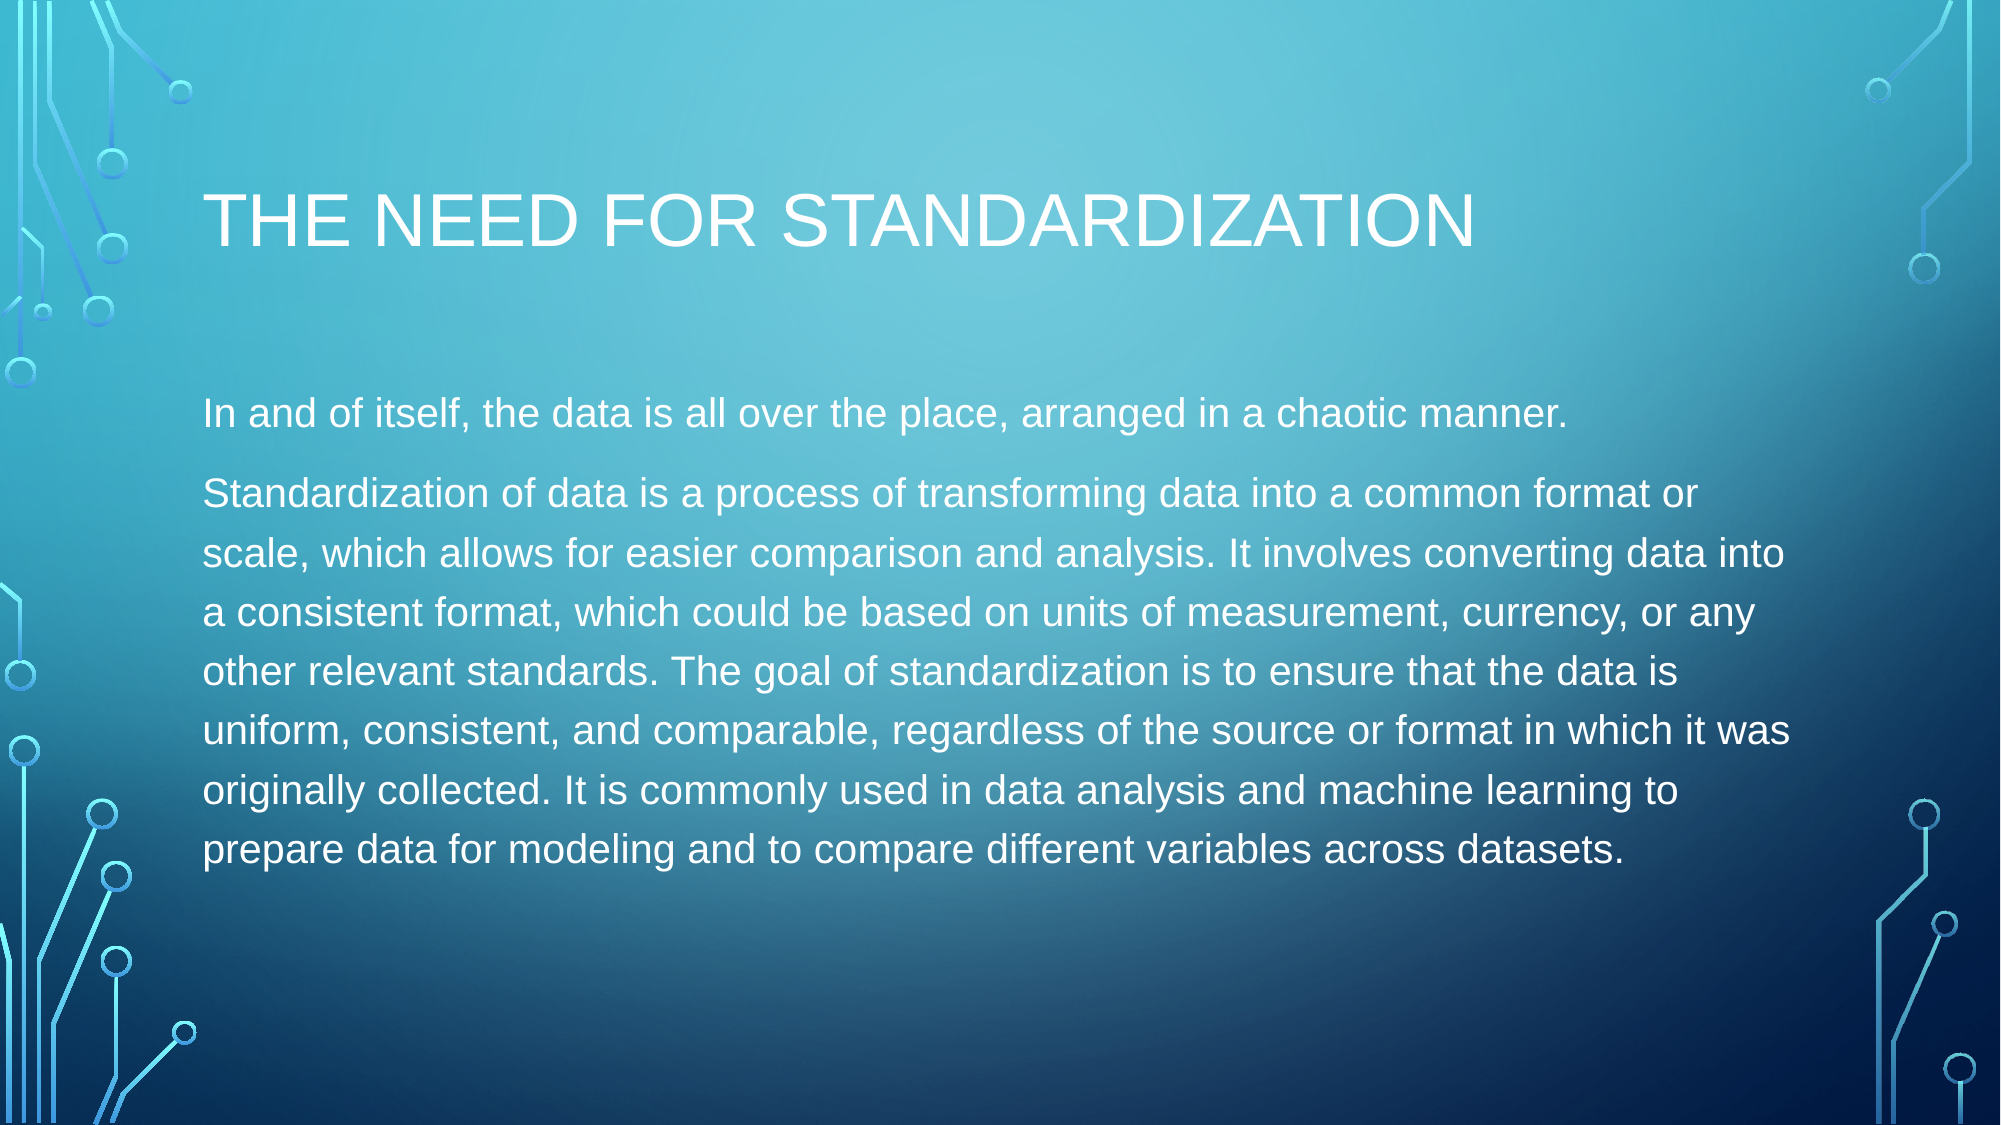

# The need for standardization
In and of itself, the data is all over the place, arranged in a chaotic manner.
Standardization of data is a process of transforming data into a common format or scale, which allows for easier comparison and analysis. It involves converting data into a consistent format, which could be based on units of measurement, currency, or any other relevant standards. The goal of standardization is to ensure that the data is uniform, consistent, and comparable, regardless of the source or format in which it was originally collected. It is commonly used in data analysis and machine learning to prepare data for modeling and to compare different variables across datasets.